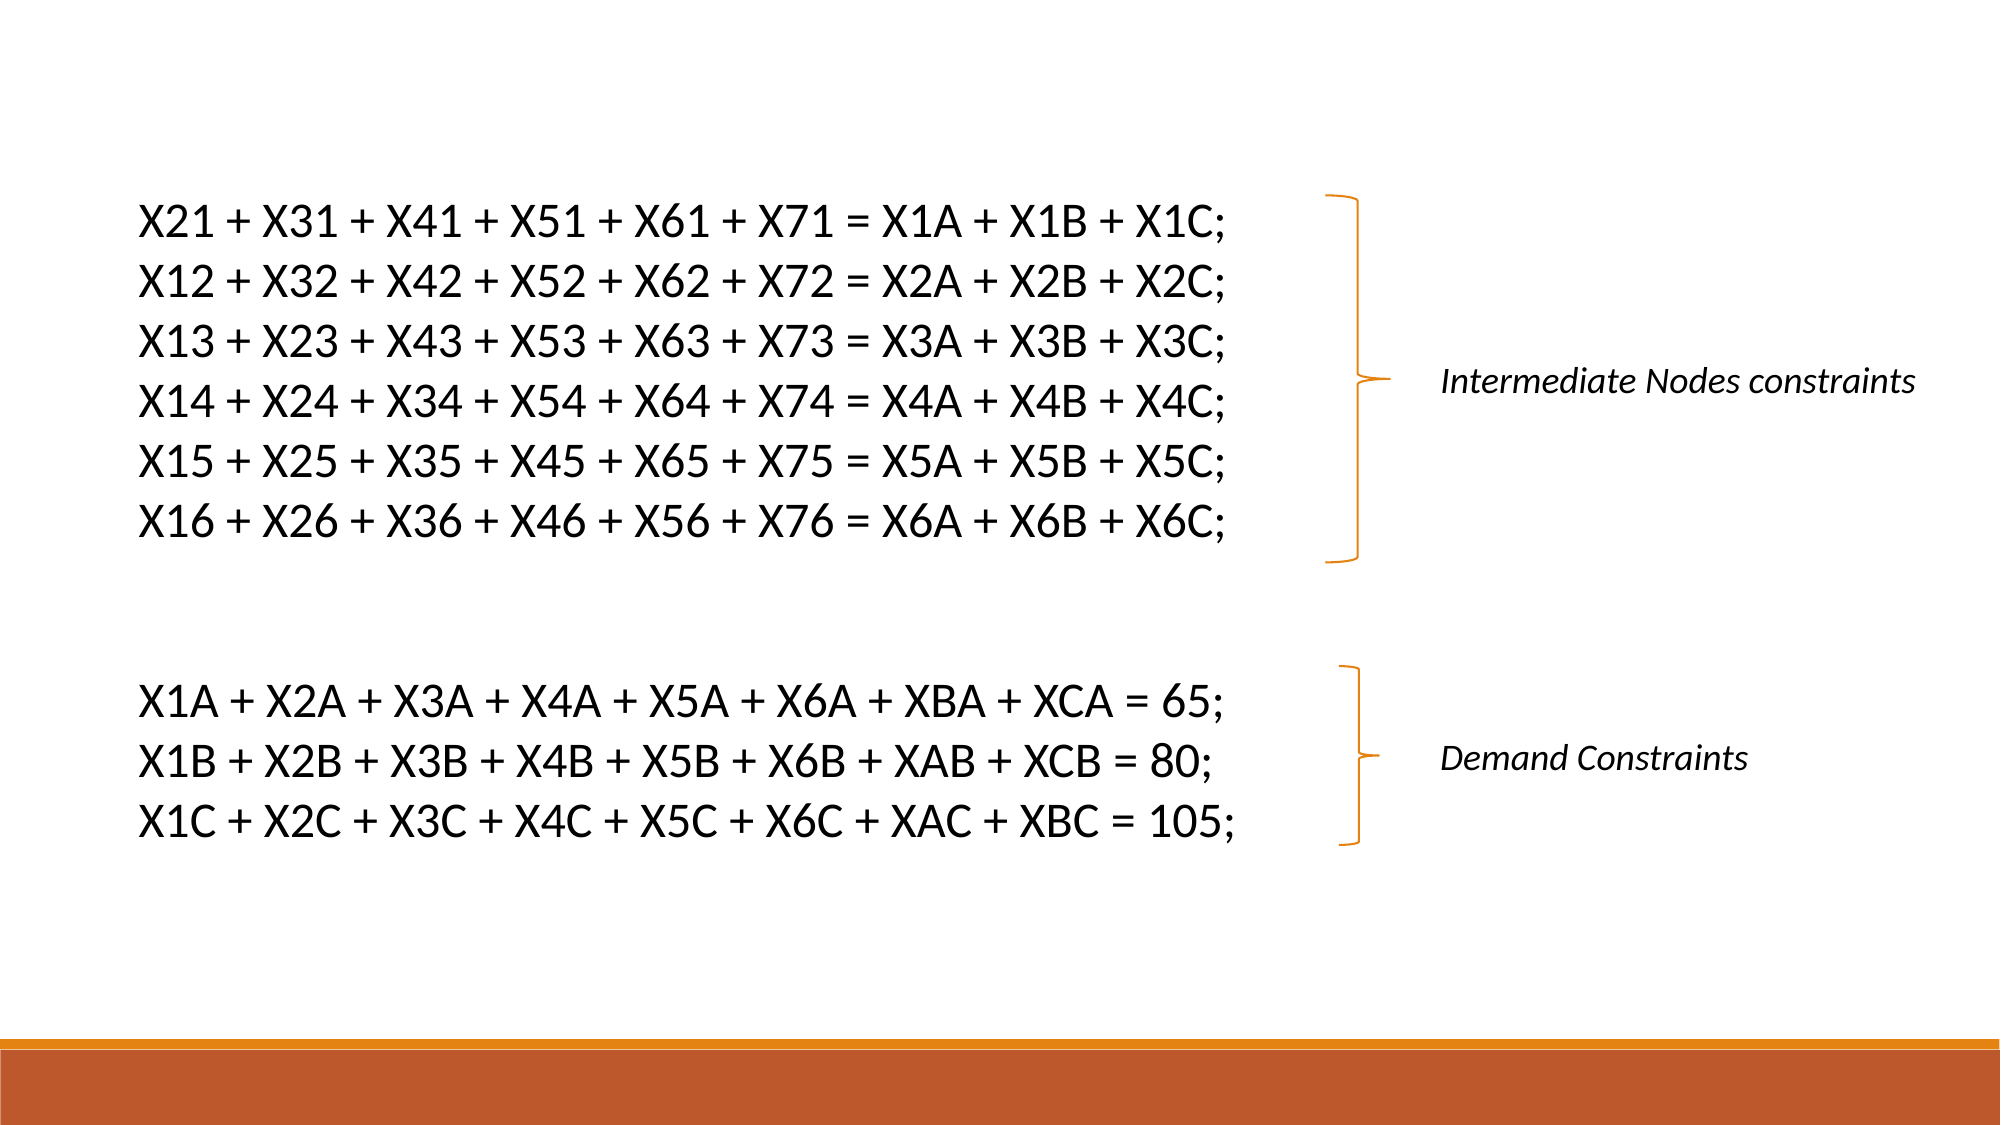

X21 + X31 + X41 + X51 + X61 + X71 = X1A + X1B + X1C;
X12 + X32 + X42 + X52 + X62 + X72 = X2A + X2B + X2C;
X13 + X23 + X43 + X53 + X63 + X73 = X3A + X3B + X3C;
X14 + X24 + X34 + X54 + X64 + X74 = X4A + X4B + X4C;
X15 + X25 + X35 + X45 + X65 + X75 = X5A + X5B + X5C;
X16 + X26 + X36 + X46 + X56 + X76 = X6A + X6B + X6C;

X1A + X2A + X3A + X4A + X5A + X6A + XBA + XCA = 65;
X1B + X2B + X3B + X4B + X5B + X6B + XAB + XCB = 80;
X1C + X2C + X3C + X4C + X5C + X6C + XAC + XBC = 105;

Intermediate Nodes constraints

Demand Constraints